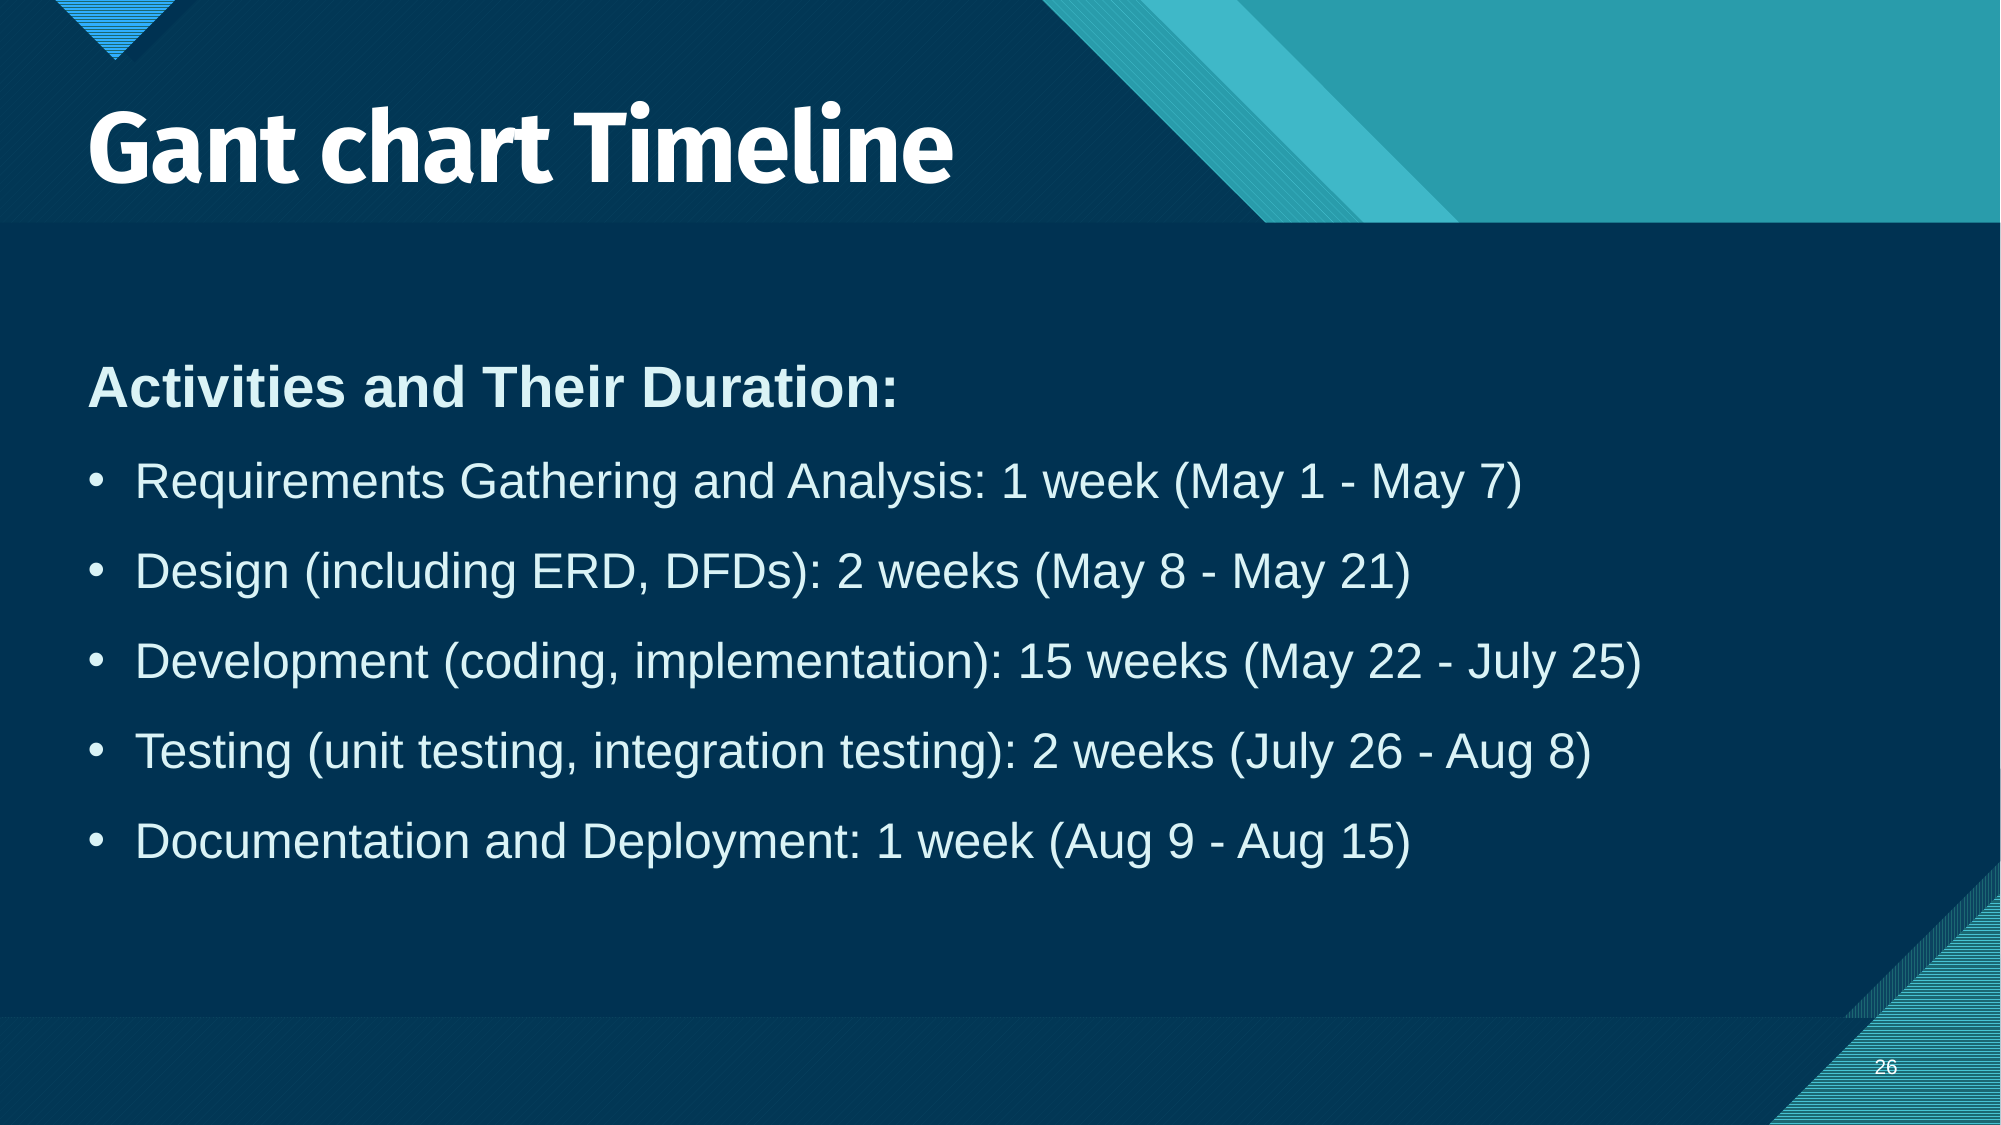

# Gant chart Timeline
Activities and Their Duration:
Requirements Gathering and Analysis: 1 week (May 1 - May 7)
Design (including ERD, DFDs): 2 weeks (May 8 - May 21)
Development (coding, implementation): 15 weeks (May 22 - July 25)
Testing (unit testing, integration testing): 2 weeks (July 26 - Aug 8)
Documentation and Deployment: 1 week (Aug 9 - Aug 15)
26